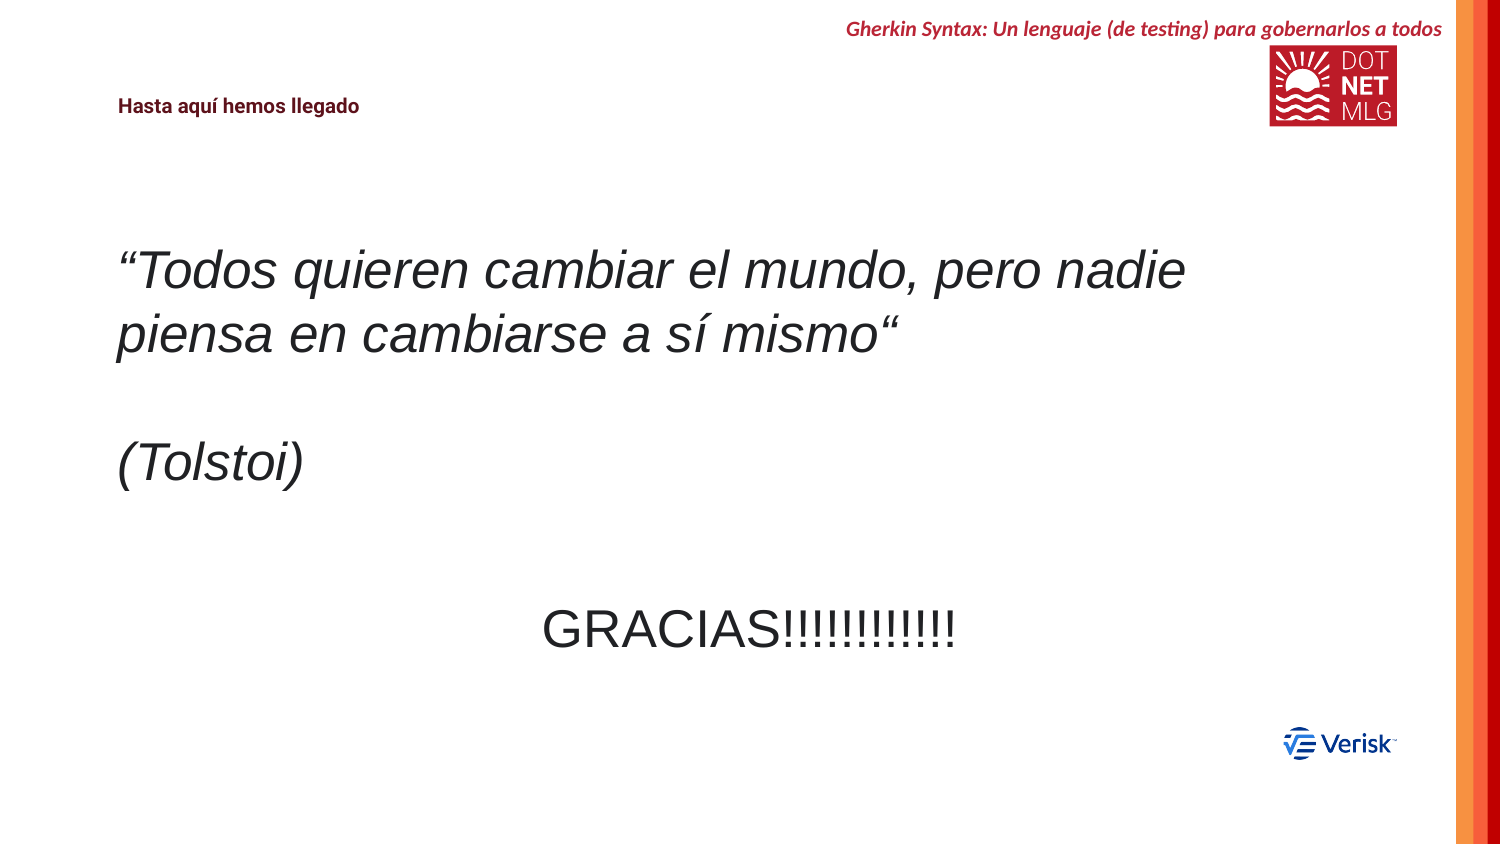

Gherkin Syntax: Un lenguaje (de testing) para gobernarlos a todos

# Hasta aquí hemos llegado

GRACIAS!!!!!!!!!!!!

“Todos quieren cambiar el mundo, pero nadie piensa en cambiarse a sí mismo“

(Tolstoi)
Light side of the Force